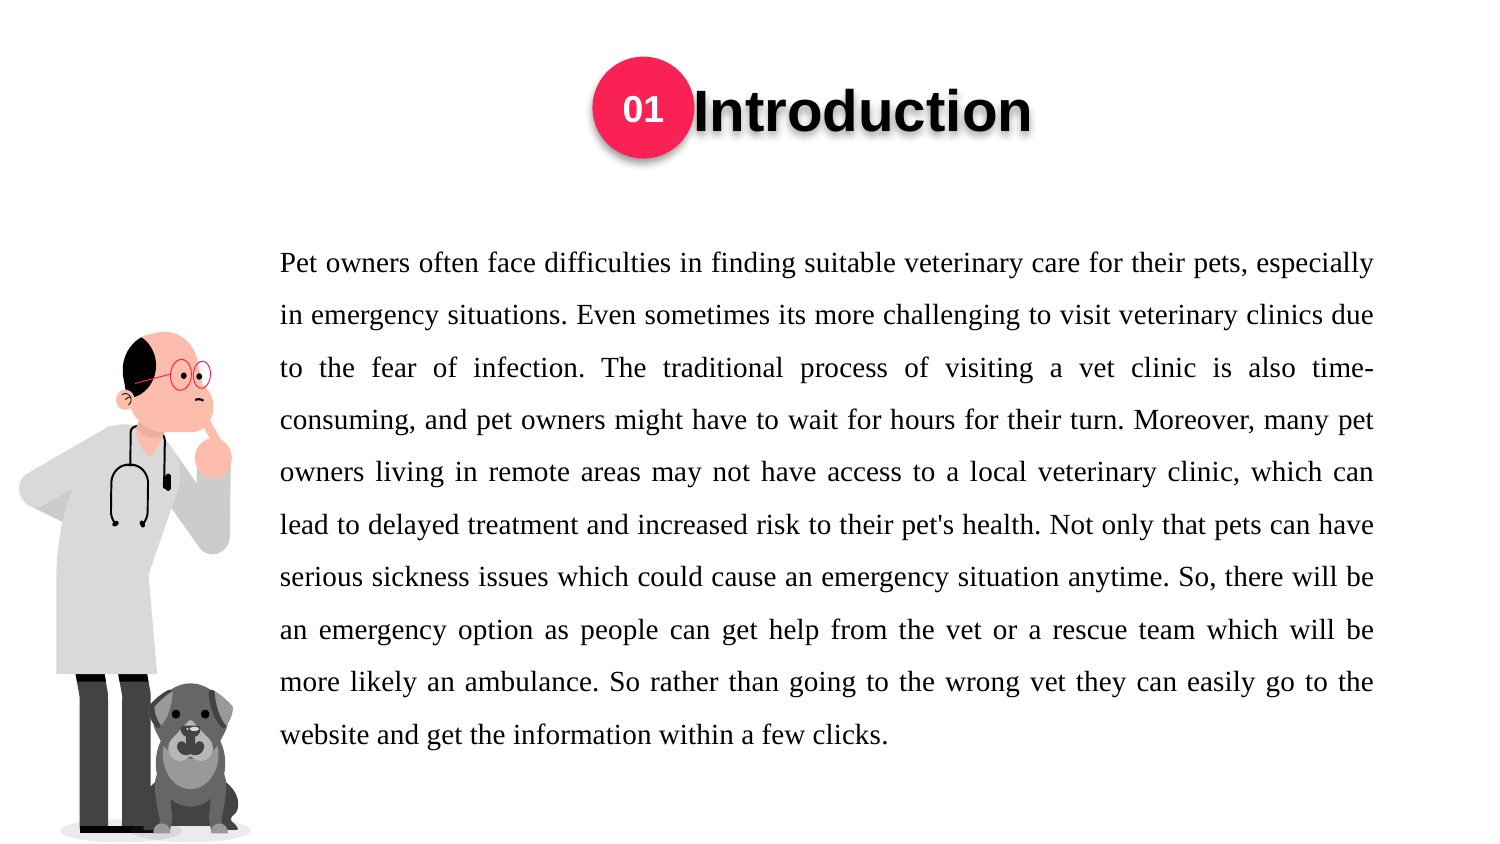

01
# Introduction
Pet owners often face difficulties in finding suitable veterinary care for their pets, especially in emergency situations. Even sometimes its more challenging to visit veterinary clinics due to the fear of infection. The traditional process of visiting a vet clinic is also time-consuming, and pet owners might have to wait for hours for their turn. Moreover, many pet owners living in remote areas may not have access to a local veterinary clinic, which can lead to delayed treatment and increased risk to their pet's health. Not only that pets can have serious sickness issues which could cause an emergency situation anytime. So, there will be an emergency option as people can get help from the vet or a rescue team which will be more likely an ambulance. So rather than going to the wrong vet they can easily go to the website and get the information within a few clicks.